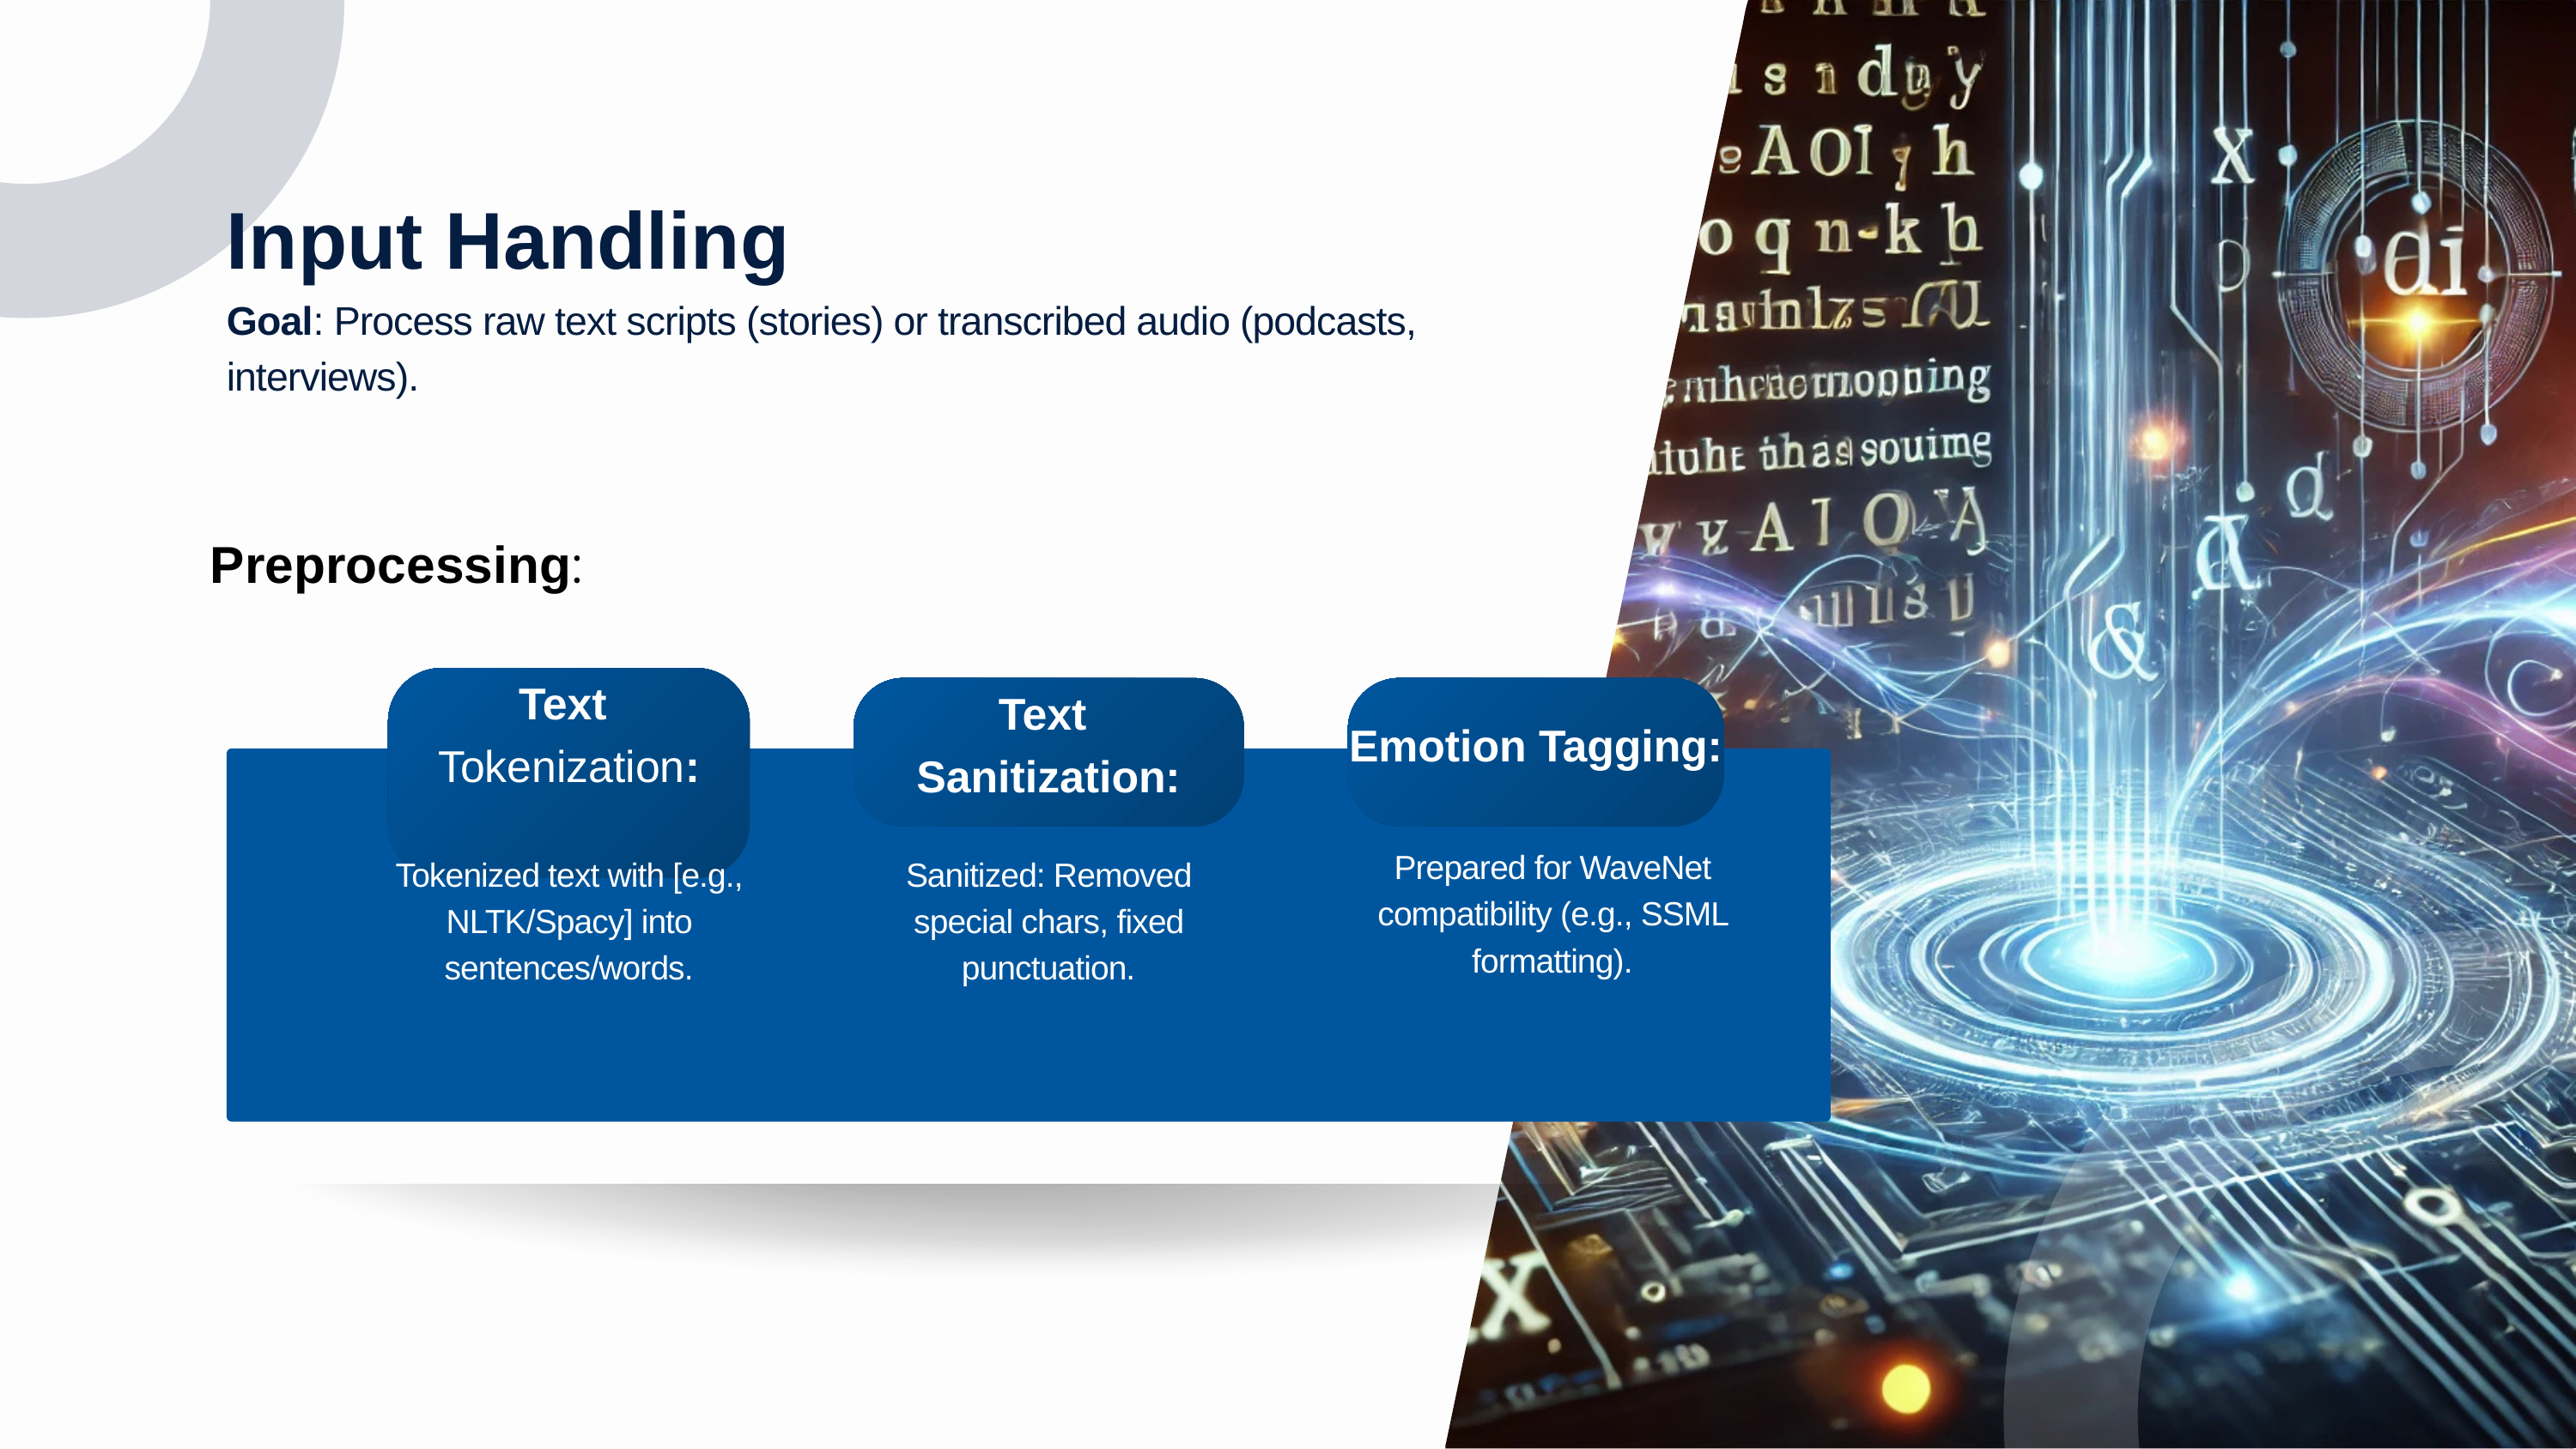

Input Handling
Goal: Process raw text scripts (stories) or transcribed audio (podcasts, interviews).

Preprocessing:

Text
Tokenization:

Text
Sanitization:

Emotion Tagging:

Prepared for WaveNet compatibility (e.g., SSML formatting).

Tokenized text with [e.g., NLTK/Spacy] into sentences/words.

Sanitized: Removed special chars, fixed punctuation.